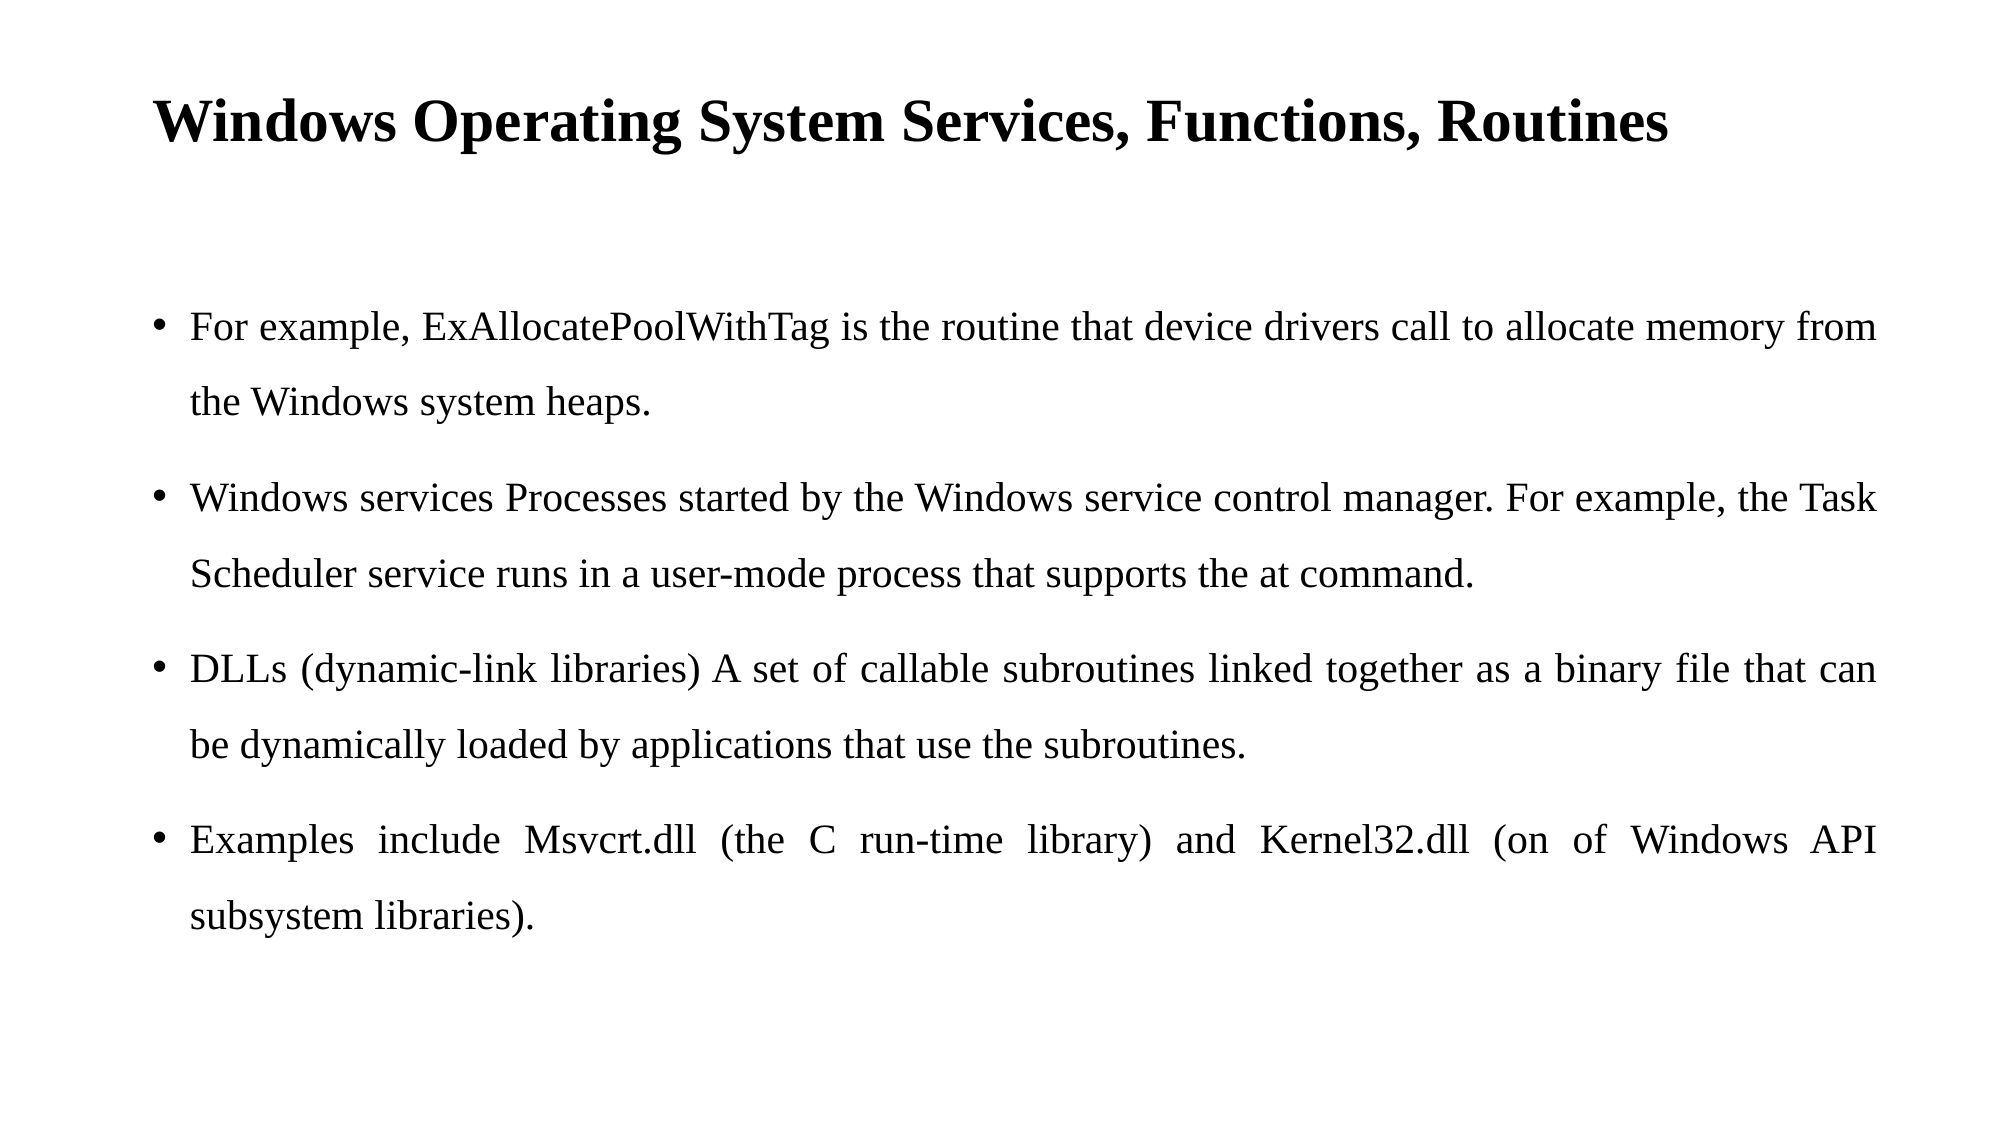

# Windows Operating System Services, Functions, Routines
For example, ExAllocatePoolWithTag is the routine that device drivers call to allocate memory from the Windows system heaps.
Windows services Processes started by the Windows service control manager. For example, the Task Scheduler service runs in a user-mode process that supports the at command.
DLLs (dynamic-link libraries) A set of callable subroutines linked together as a binary file that can be dynamically loaded by applications that use the subroutines.
Examples include Msvcrt.dll (the C run-time library) and Kernel32.dll (on of Windows API subsystem libraries).